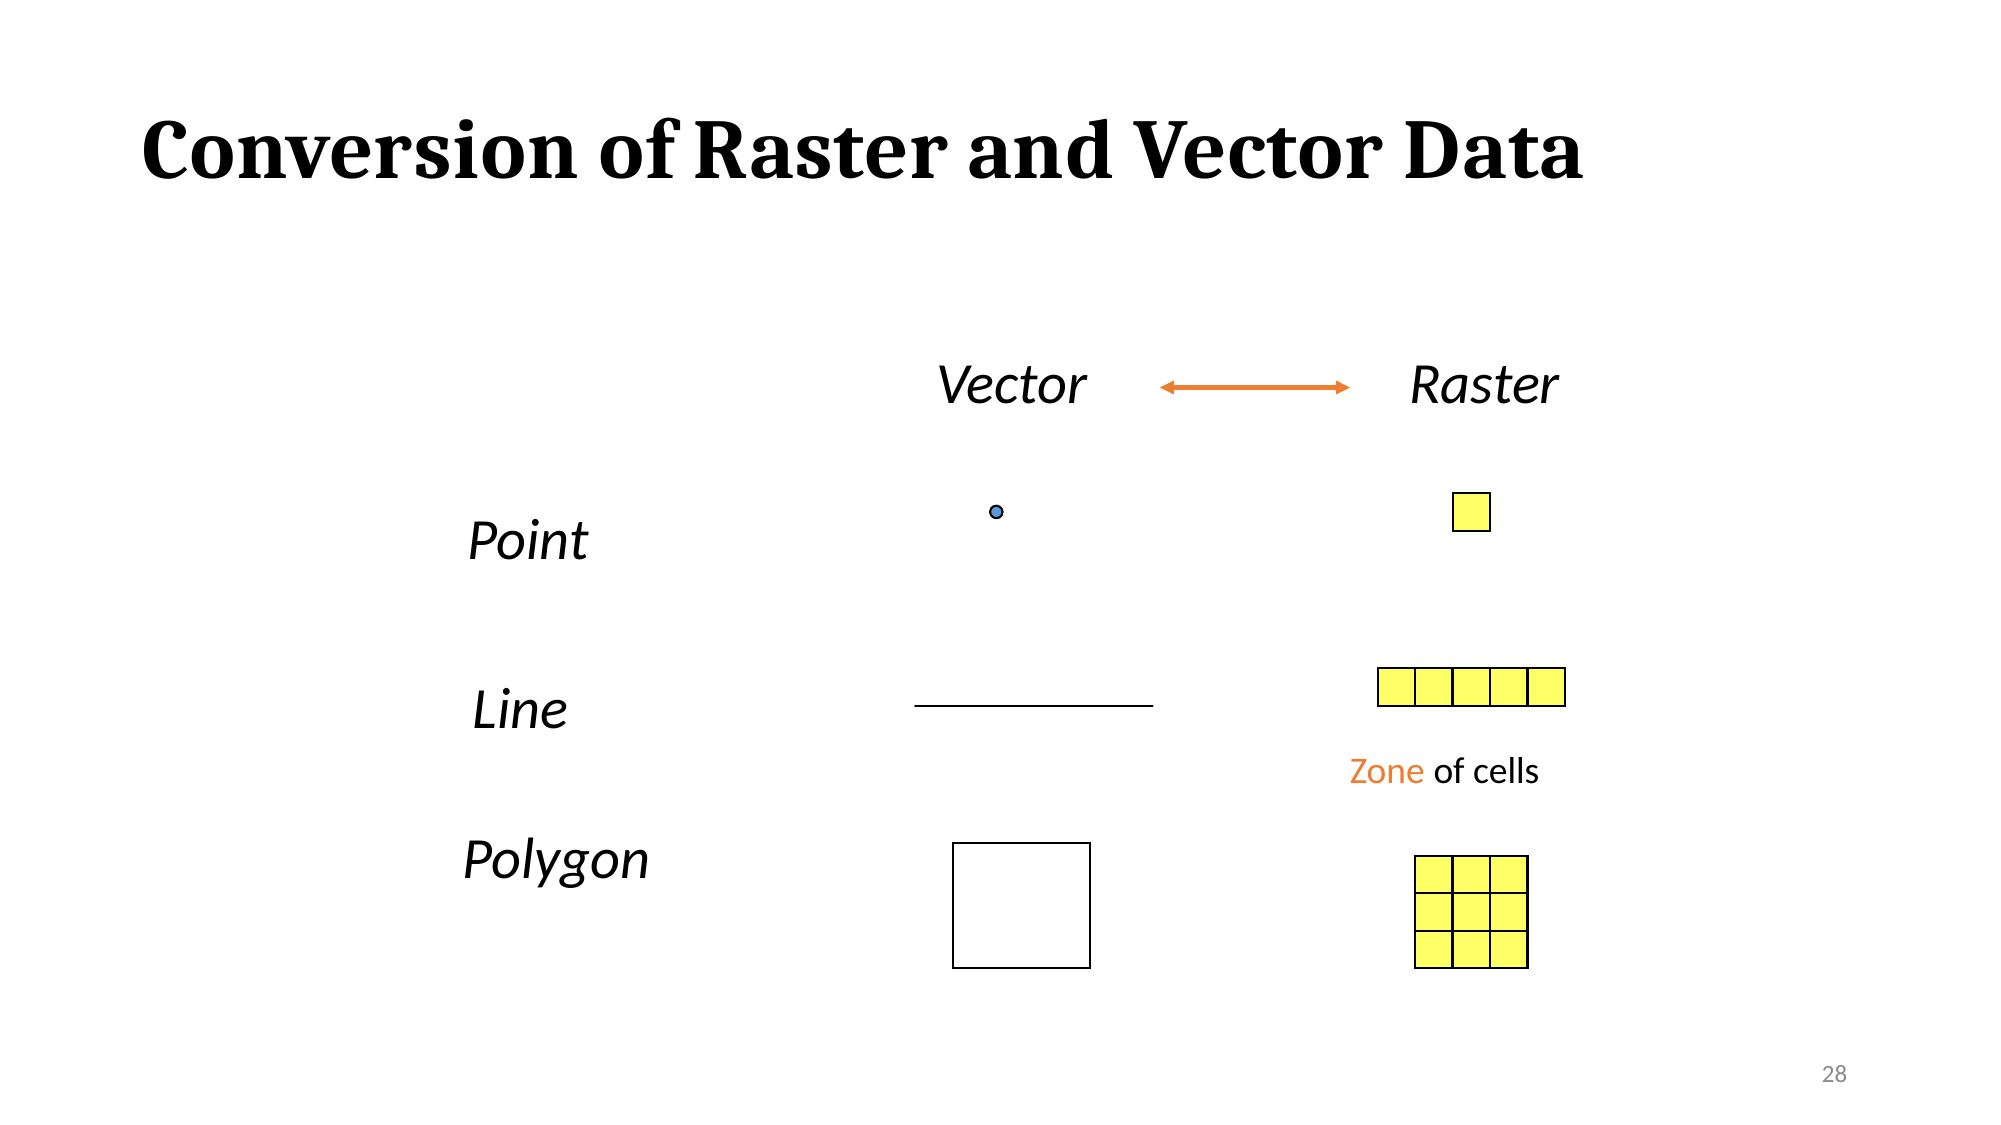

# Conversion of Raster and Vector Data
Vector
Raster

Point

Line

Zone of cells
Polygon

28